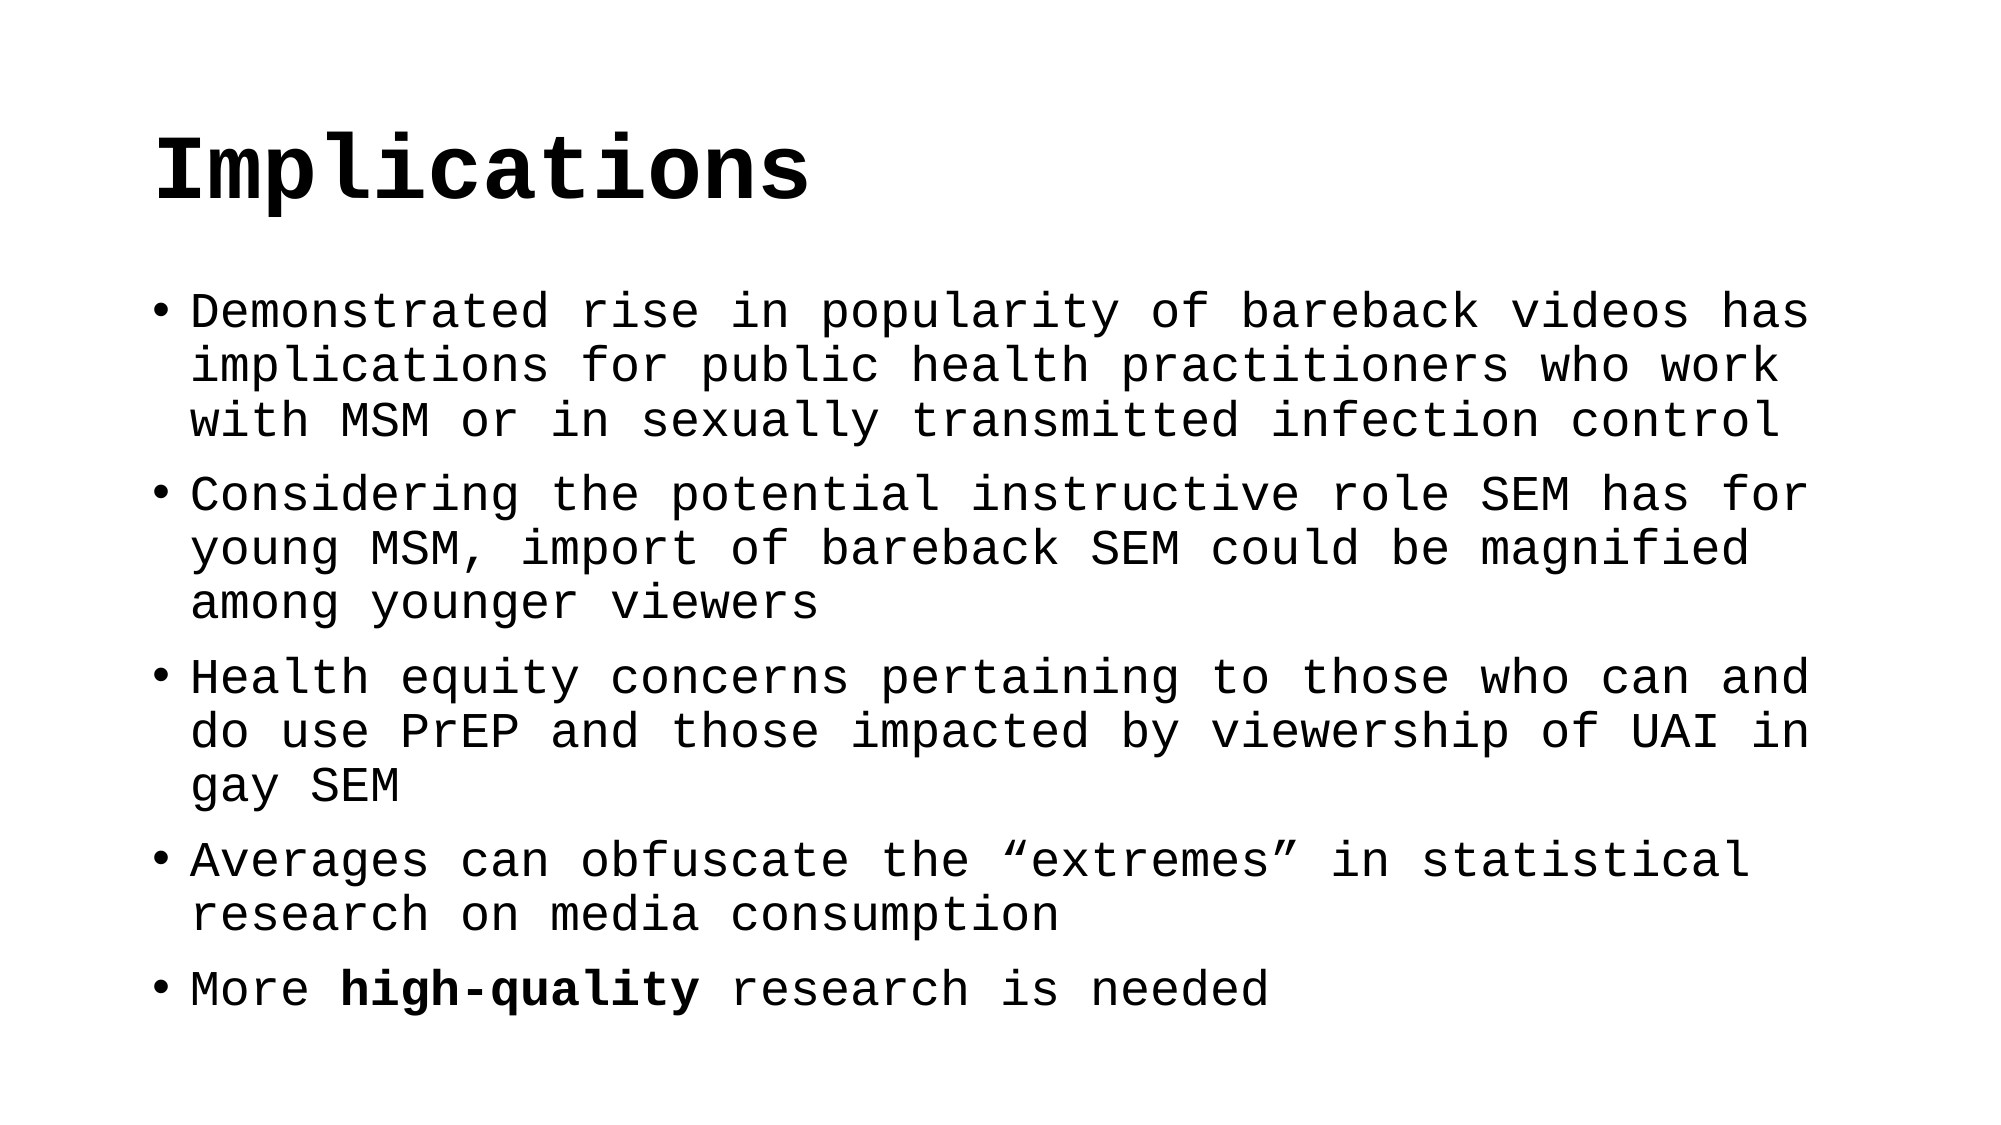

# Implications
Demonstrated rise in popularity of bareback videos has implications for public health practitioners who work with MSM or in sexually transmitted infection control
Considering the potential instructive role SEM has for young MSM, import of bareback SEM could be magnified among younger viewers
Health equity concerns pertaining to those who can and do use PrEP and those impacted by viewership of UAI in gay SEM
Averages can obfuscate the “extremes” in statistical research on media consumption
More high-quality research is needed